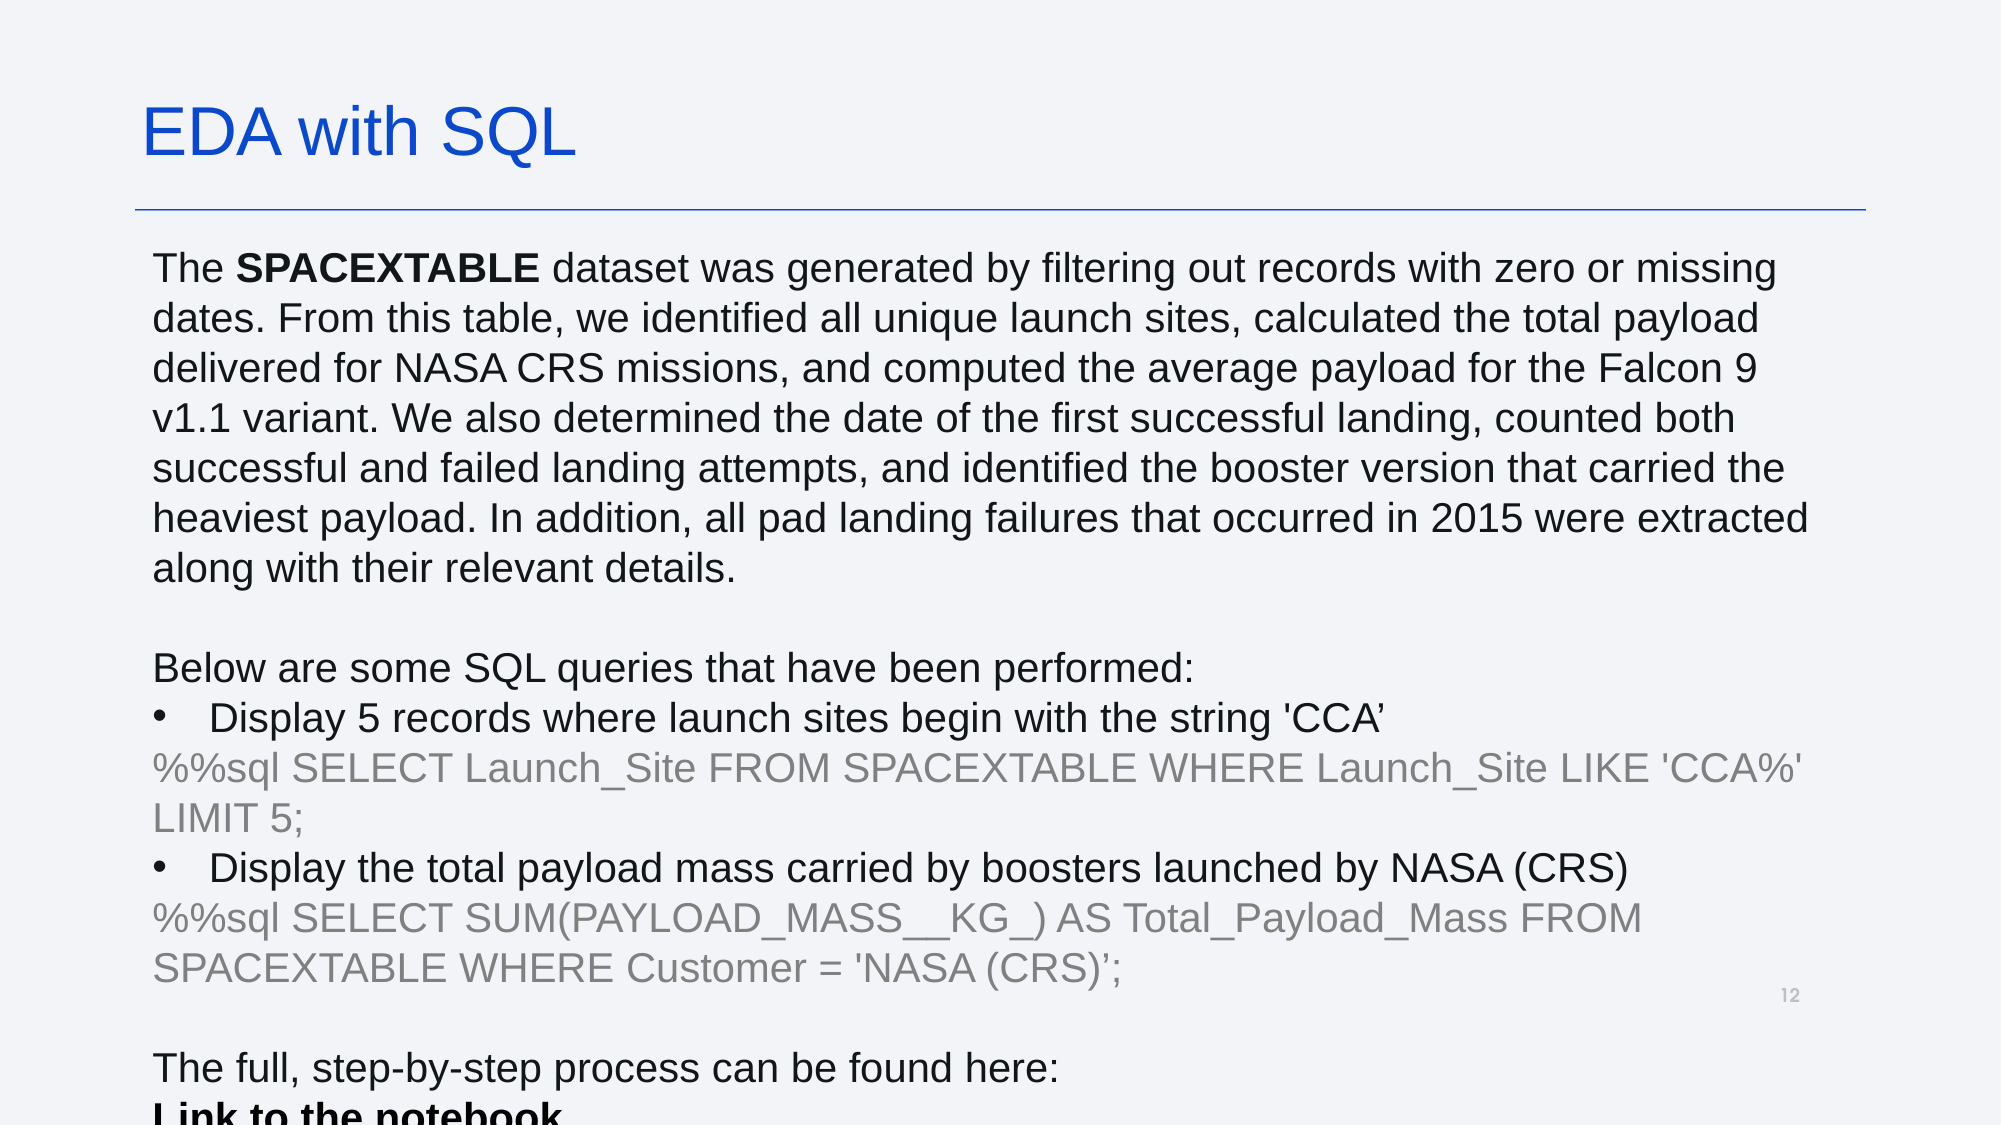

EDA with SQL
The SPACEXTABLE dataset was generated by filtering out records with zero or missing dates. From this table, we identified all unique launch sites, calculated the total payload delivered for NASA CRS missions, and computed the average payload for the Falcon 9 v1.1 variant. We also determined the date of the first successful landing, counted both successful and failed landing attempts, and identified the booster version that carried the heaviest payload. In addition, all pad landing failures that occurred in 2015 were extracted along with their relevant details.

Below are some SQL queries that have been performed:
Display 5 records where launch sites begin with the string 'CCA’
%%sql SELECT Launch_Site FROM SPACEXTABLE WHERE Launch_Site LIKE 'CCA%' LIMIT 5;
Display the total payload mass carried by boosters launched by NASA (CRS)
%%sql SELECT SUM(PAYLOAD_MASS__KG_) AS Total_Payload_Mass FROM SPACEXTABLE WHERE Customer = 'NASA (CRS)’;

The full, step‑by‑step process can be found here:
Link to the notebook

12